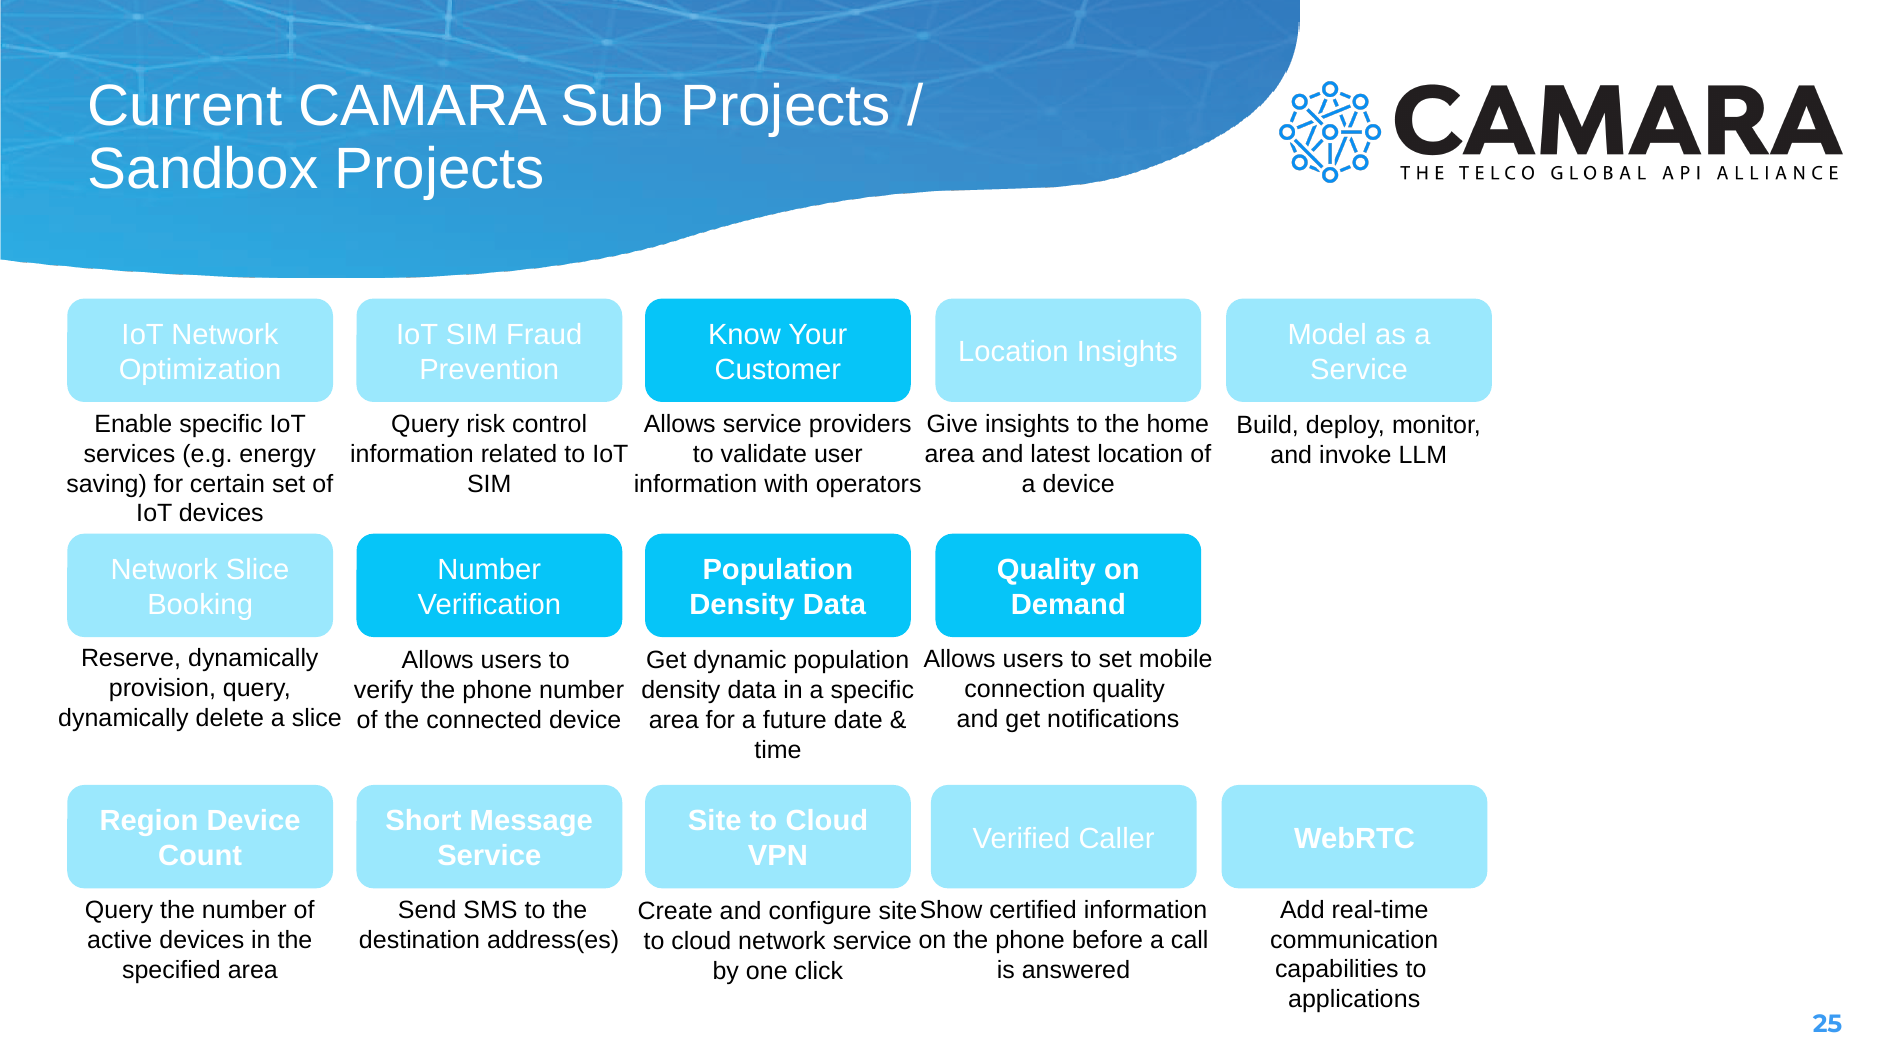

# Current CAMARA Sub Projects / Sandbox Projects
IoT Network Optimization
Enable specific IoT services (e.g. energy saving) for certain set of IoT devices
IoT SIM Fraud Prevention
Query risk control information related to IoT SIM
Know Your Customer
Allows service providers to validate user information with operators
Location Insights
Give insights to the home area and latest location of a device
Model as a Service
Build, deploy, monitor, and invoke LLM
Network Slice Booking
Reserve, dynamically provision, query, dynamically delete a slice
Number Verification
Allows users to
verify the phone number of the connected device
Population Density Data
Get dynamic population density data in a specific area for a future date & time
Quality on Demand
Allows users to set mobile connection quality
and get notifications
Region Device Count
Query the number of active devices in the specified area
Short Message Service
 Send SMS to the destination address(es)
Site to Cloud VPN
Create and configure site to cloud network service by one click
Verified Caller
Show certified information on the phone before a call is answered
WebRTC
Add real-time communication capabilities to  applications